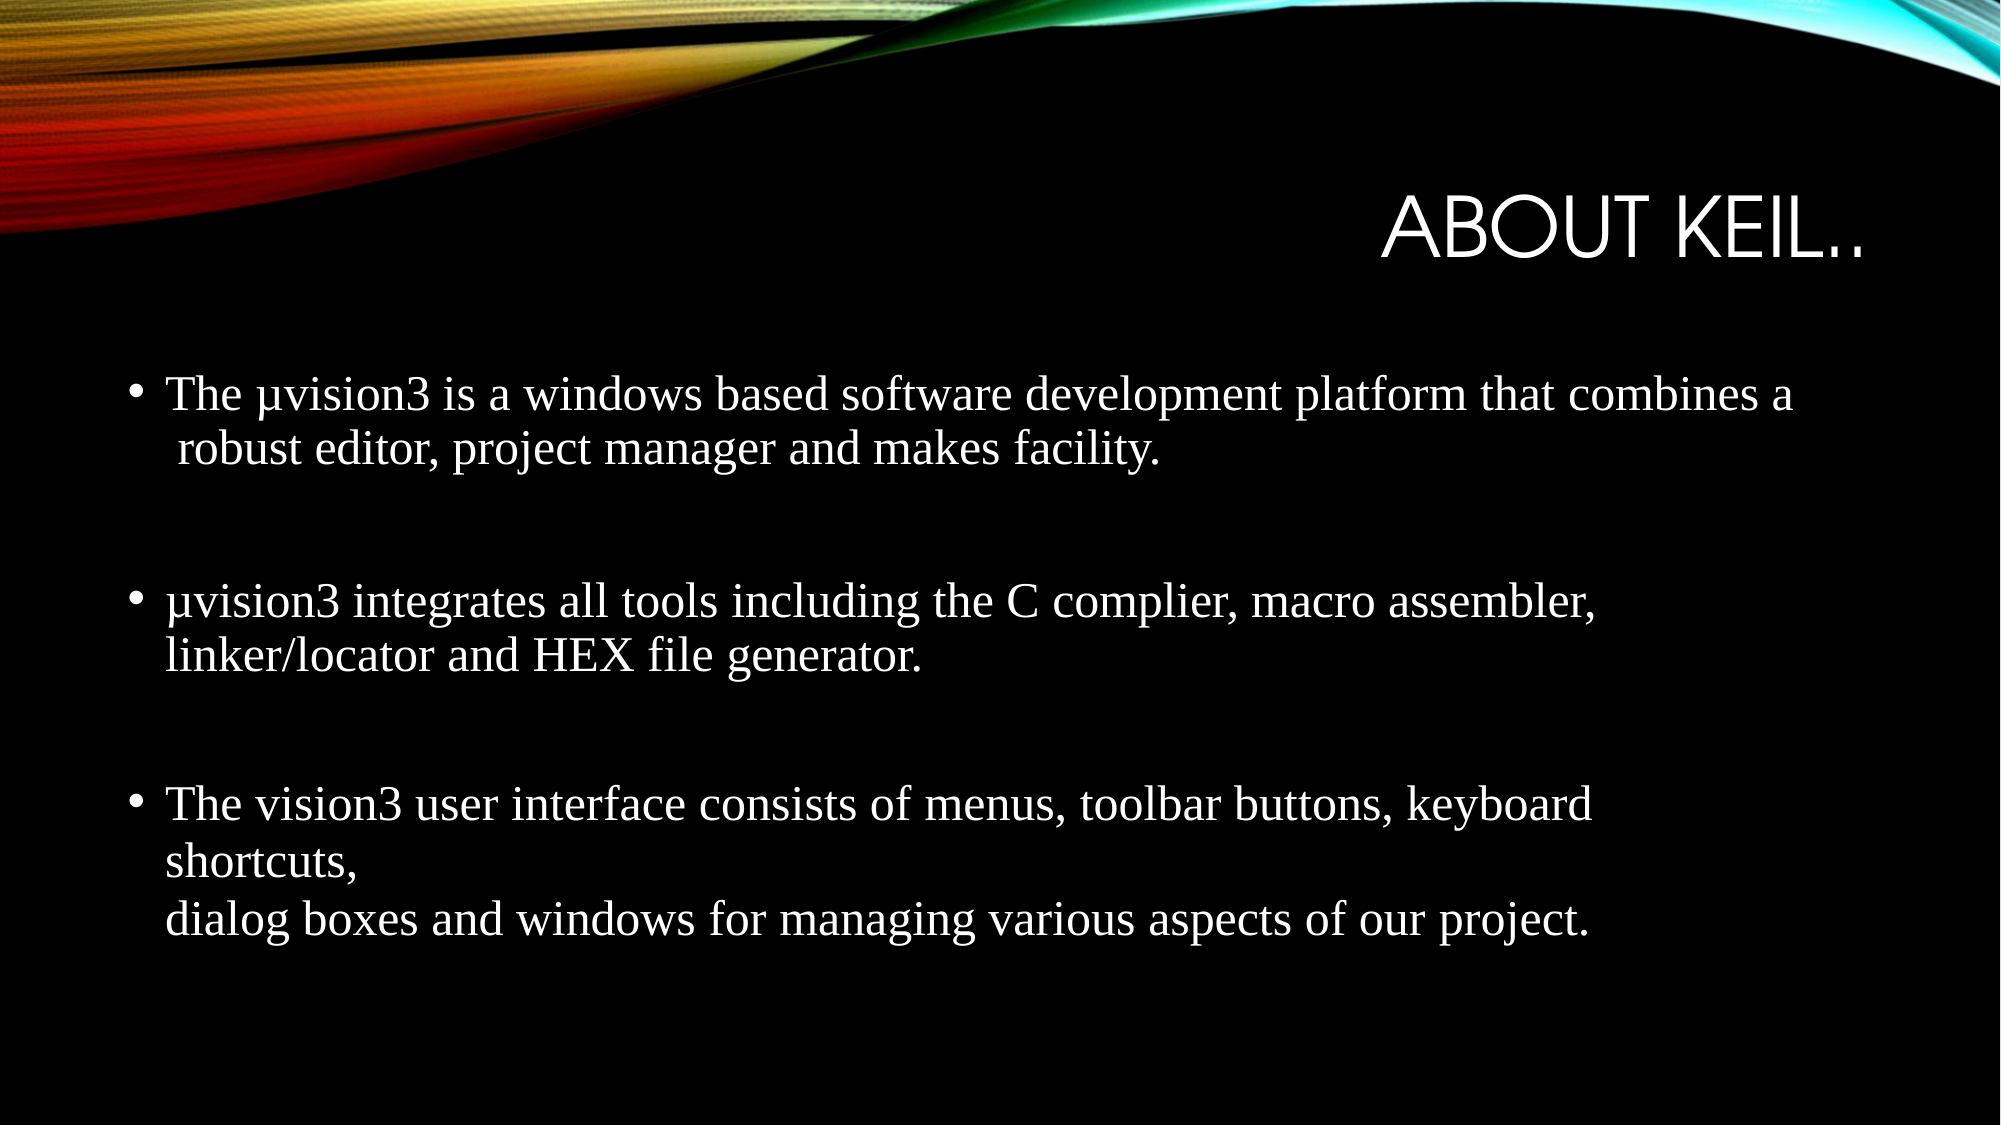

# ABOUT KEIL..
The µvision3 is a windows based software development platform that combines a  robust editor, project manager and makes facility.

µvision3 integrates all tools including the C complier, macro assembler,  linker/locator and HEX file generator.

The vision3 user interface consists of menus, toolbar buttons, keyboard shortcuts,
dialog boxes and windows for managing various aspects of our project.